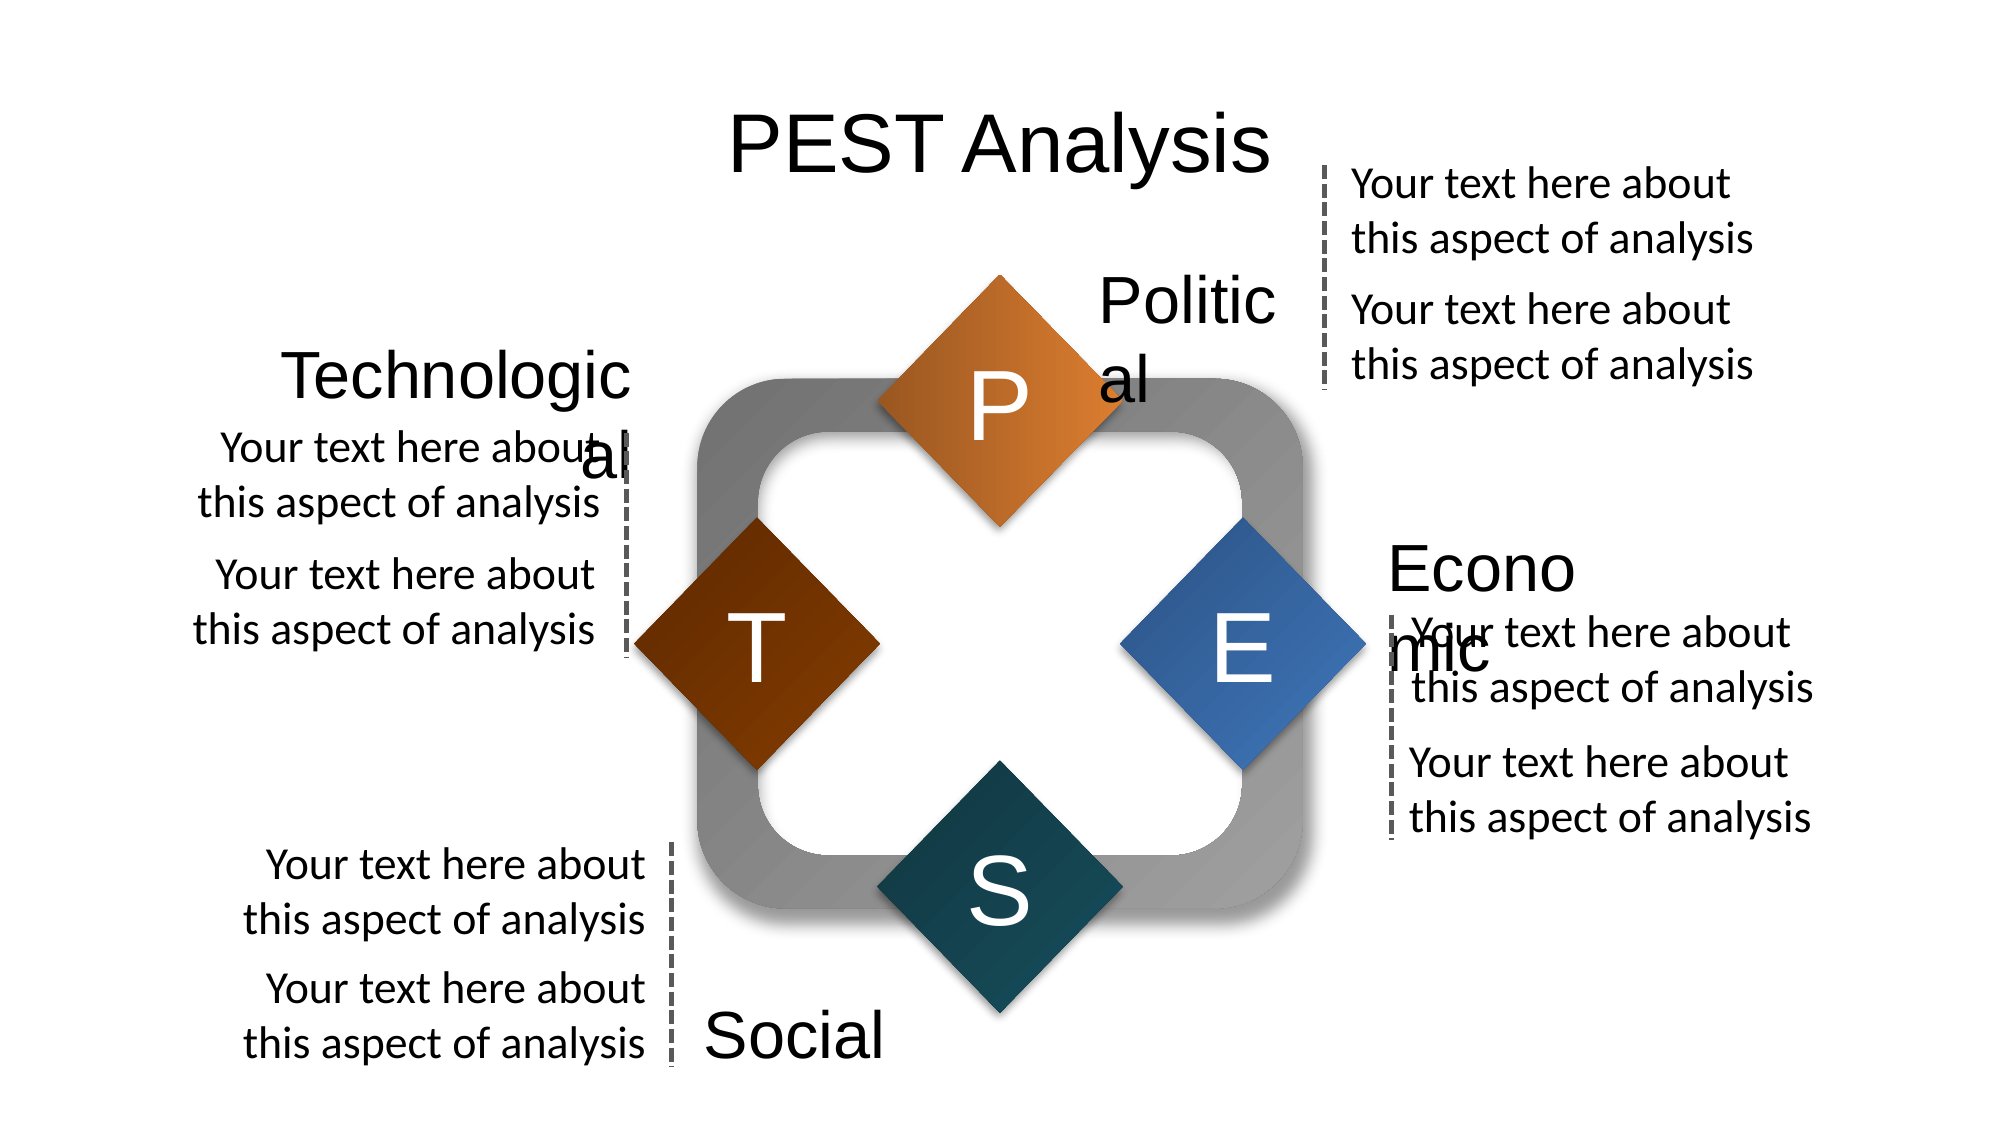

# PEST Analysis
Your text here about this aspect of analysis
Political
Your text here about this aspect of analysis

P

T
E

S
Technological
Your text here about this aspect of analysis
Your text here about this aspect of analysis
Economic
Your text here about this aspect of analysis
Your text here about this aspect of analysis
Your text here about this aspect of analysis
Your text here about this aspect of analysis
Social